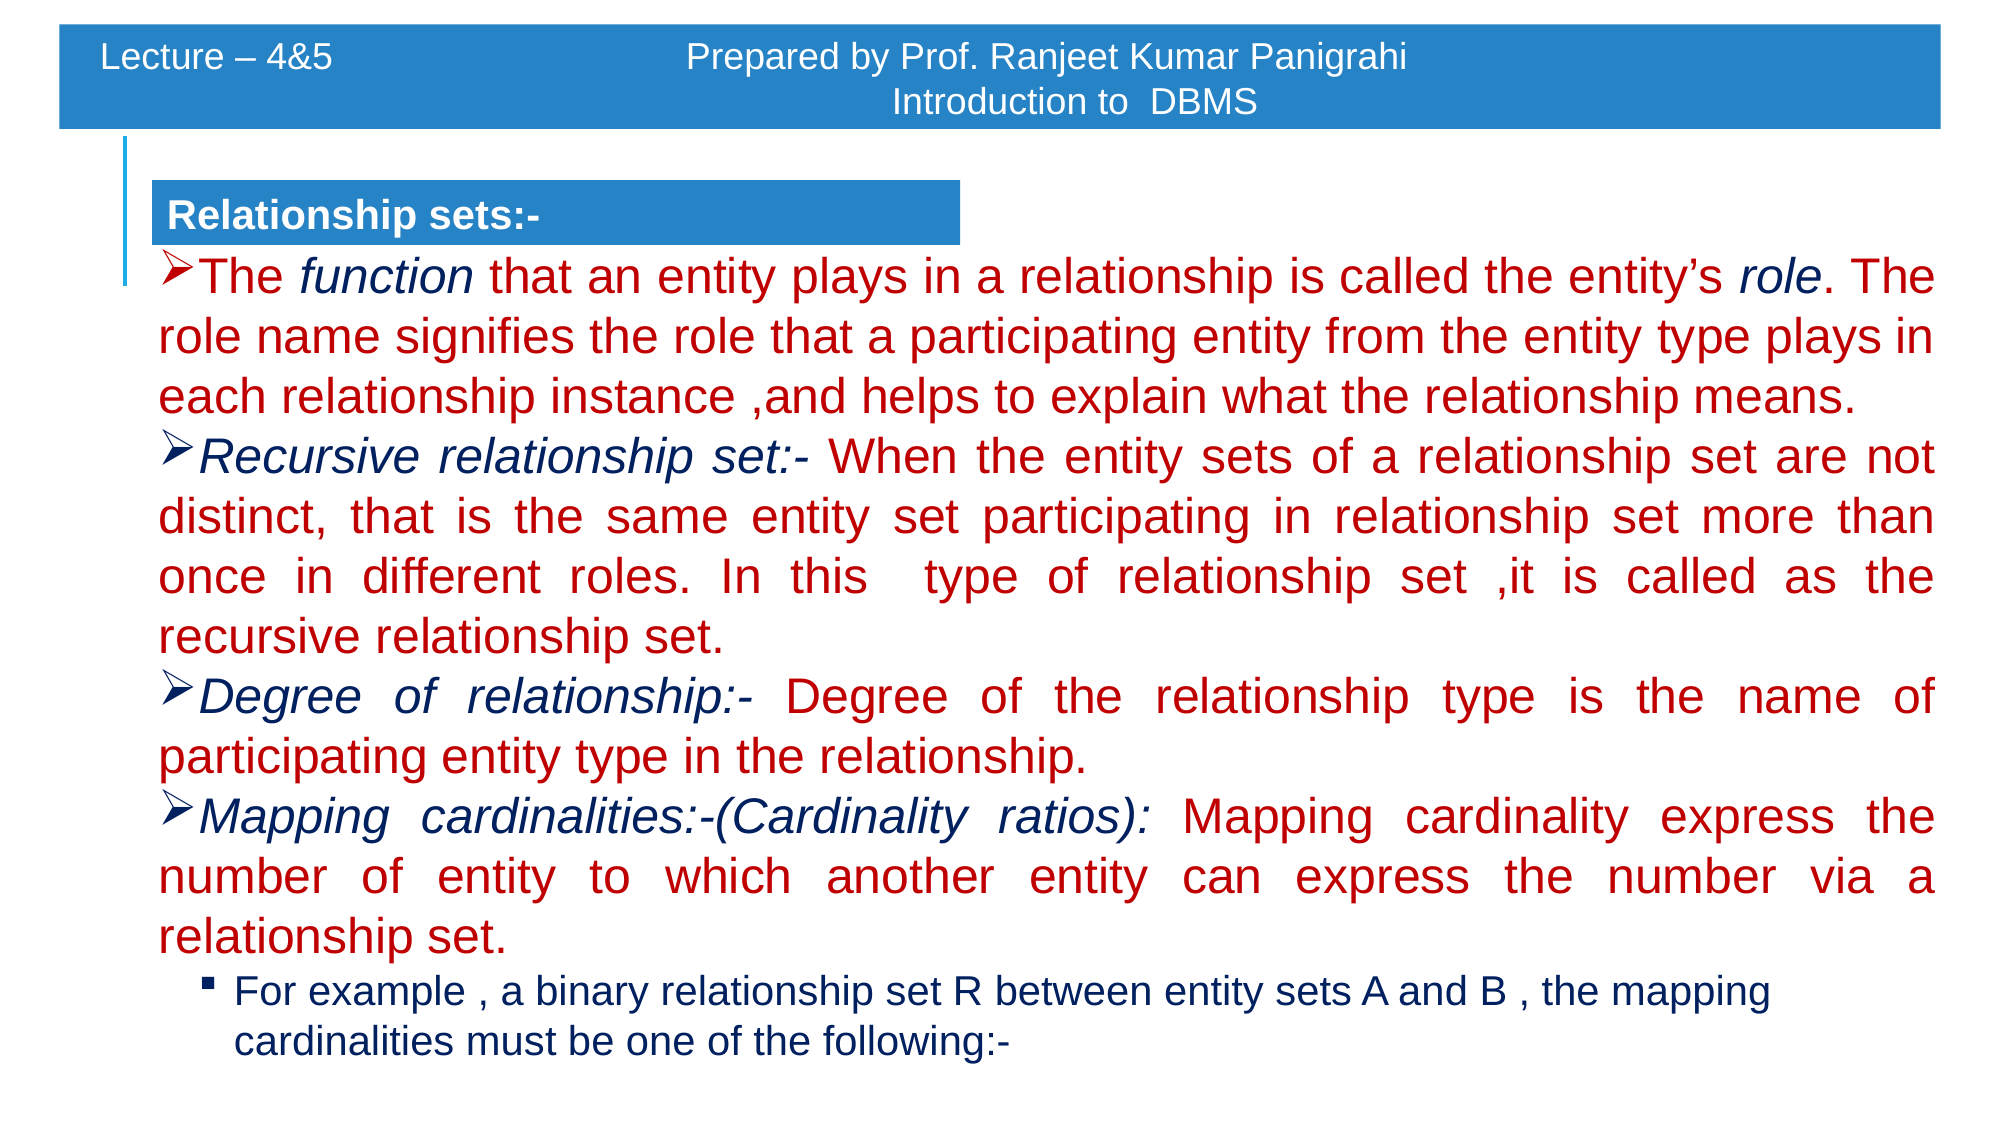

Lecture – 4&5  		             Prepared by Prof. Ranjeet Kumar Panigrahi					Introduction to  DBMS
Relationship sets:-
The function that an entity plays in a relationship is called the entity’s role. The role name signifies the role that a participating entity from the entity type plays in each relationship instance ,and helps to explain what the relationship means.
Recursive relationship set:- When the entity sets of a relationship set are not distinct, that is the same entity set participating in relationship set more than once in different roles. In this  type of relationship set ,it is called as the recursive relationship set.
Degree of relationship:- Degree of the relationship type is the name of participating entity type in the relationship.
Mapping cardinalities:-(Cardinality ratios): Mapping cardinality express the number of entity to which another entity can express the number via a relationship set.
For example , a binary relationship set R between entity sets A and B , the mapping cardinalities must be one of the following:-